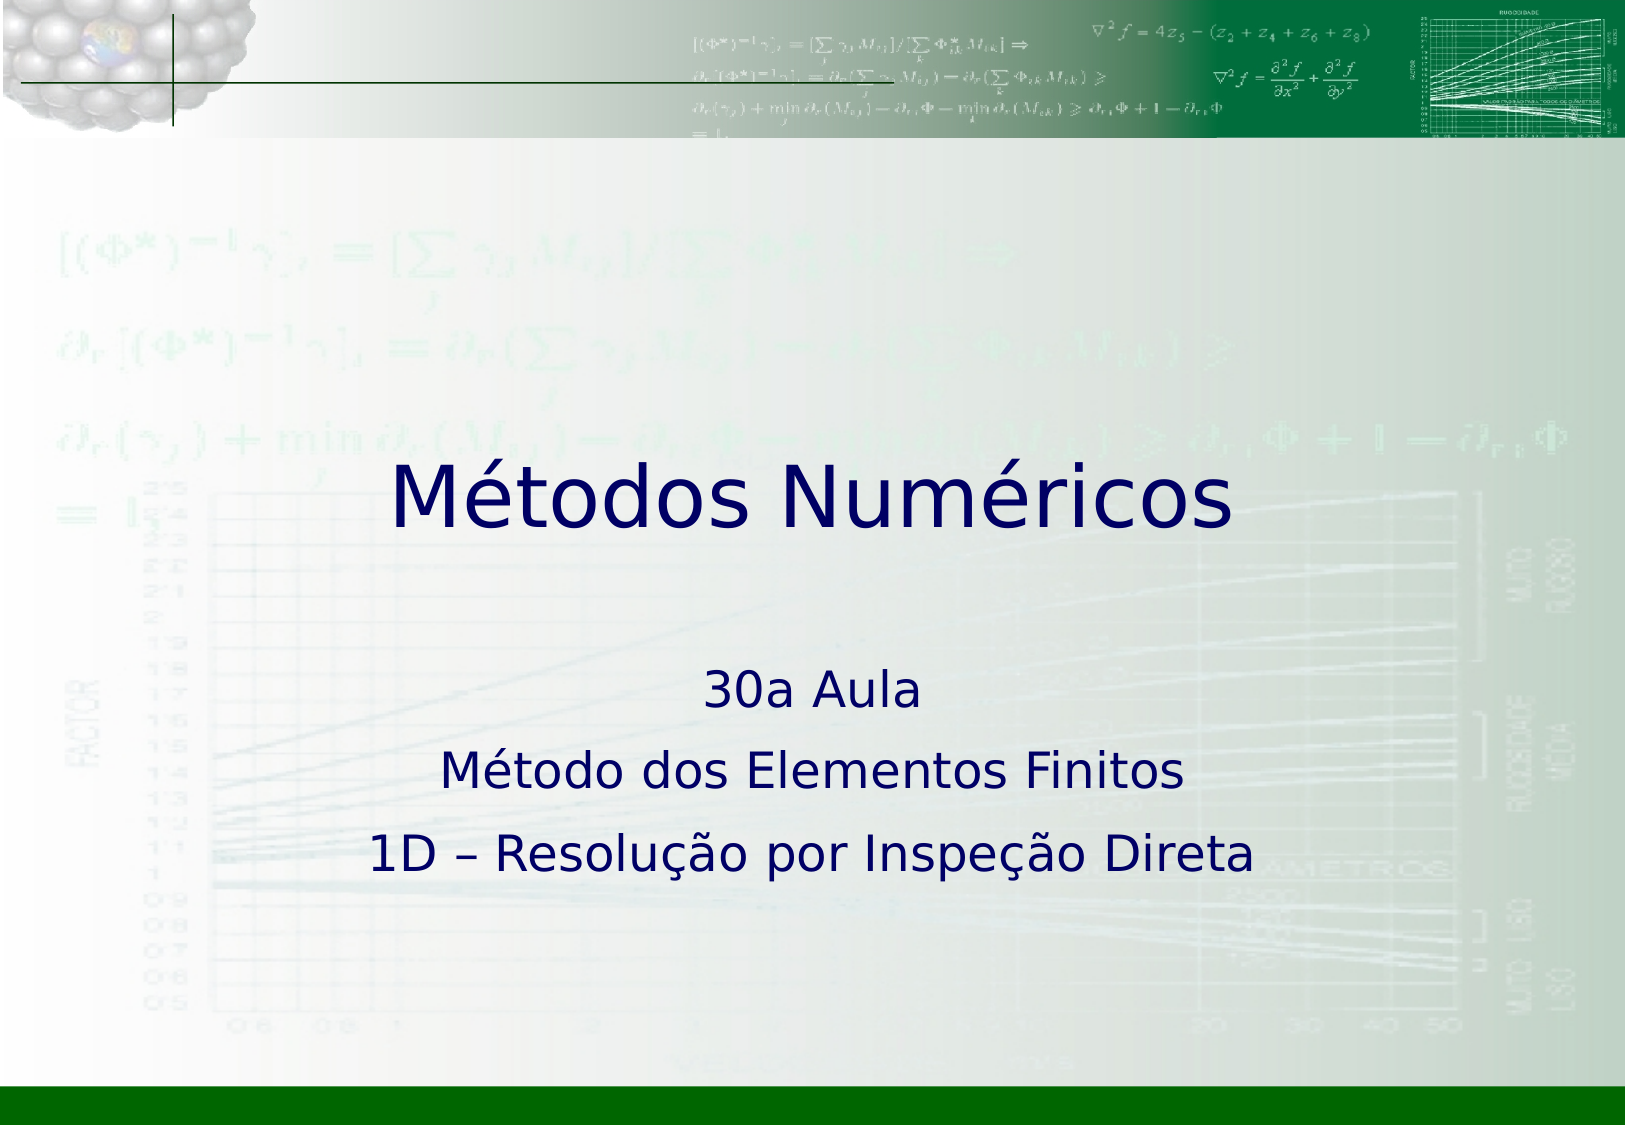

# Métodos Numéricos
30a Aula
Método dos Elementos Finitos
1D – Resolução por Inspeção Direta